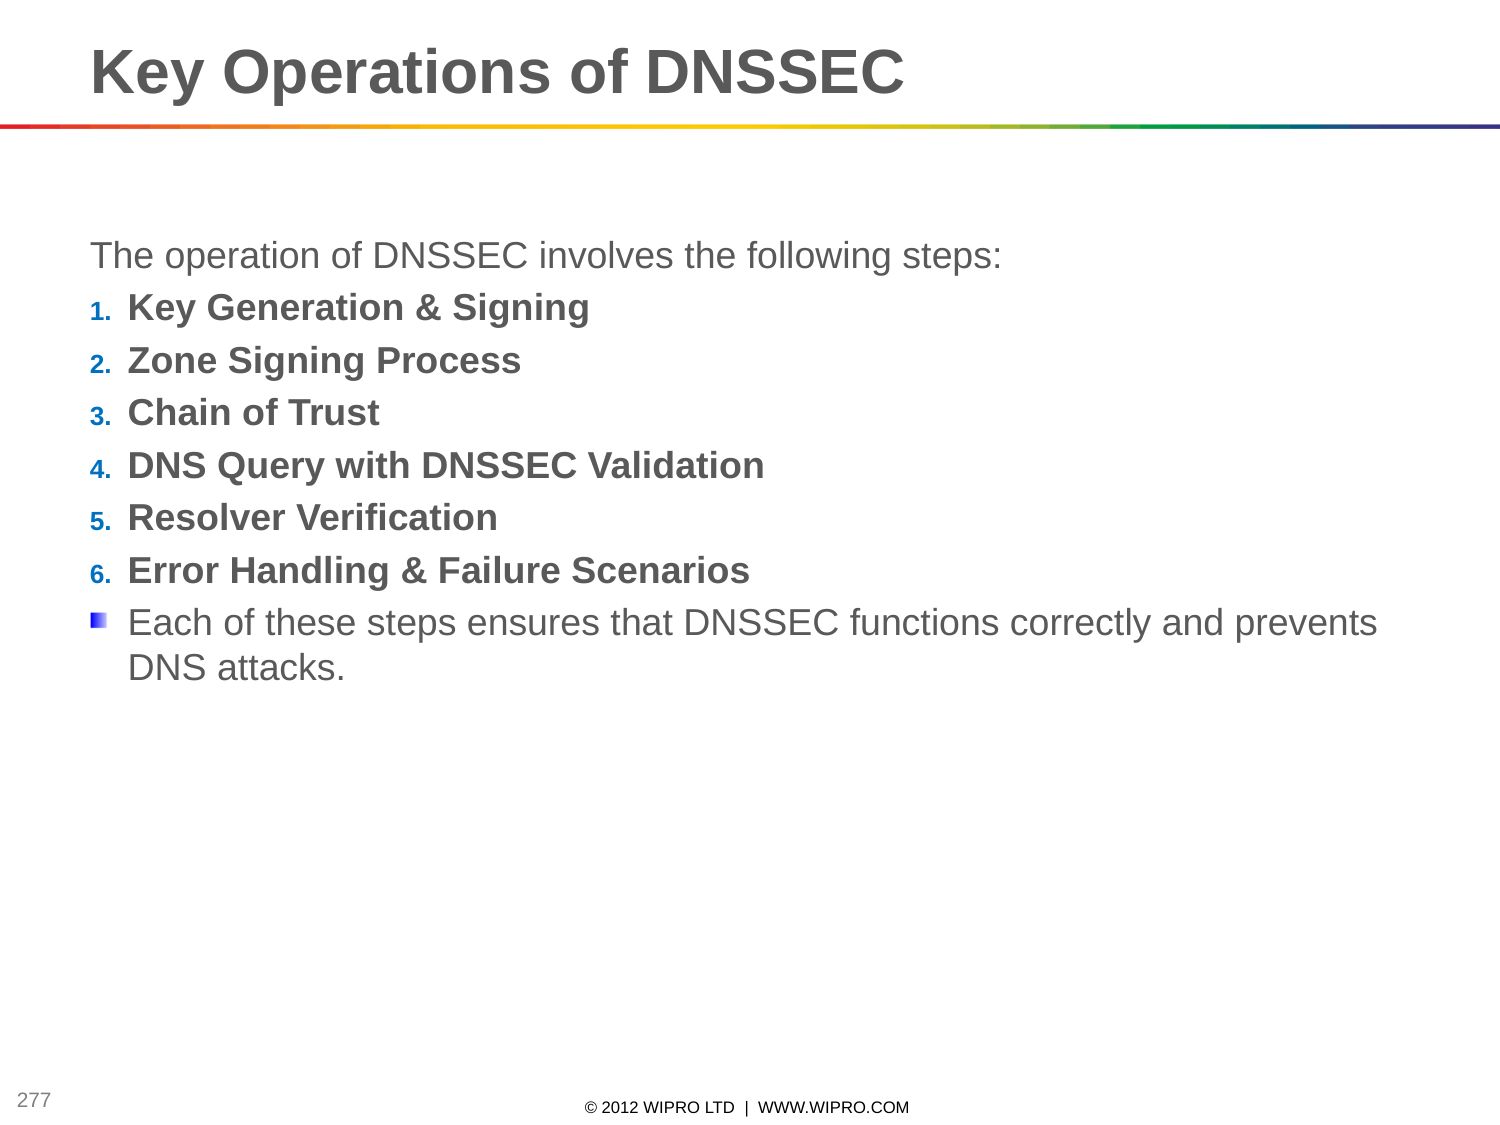

Key Operations of DNSSEC
The operation of DNSSEC involves the following steps:
Key Generation & Signing
Zone Signing Process
Chain of Trust
DNS Query with DNSSEC Validation
Resolver Verification
Error Handling & Failure Scenarios
Each of these steps ensures that DNSSEC functions correctly and prevents DNS attacks.